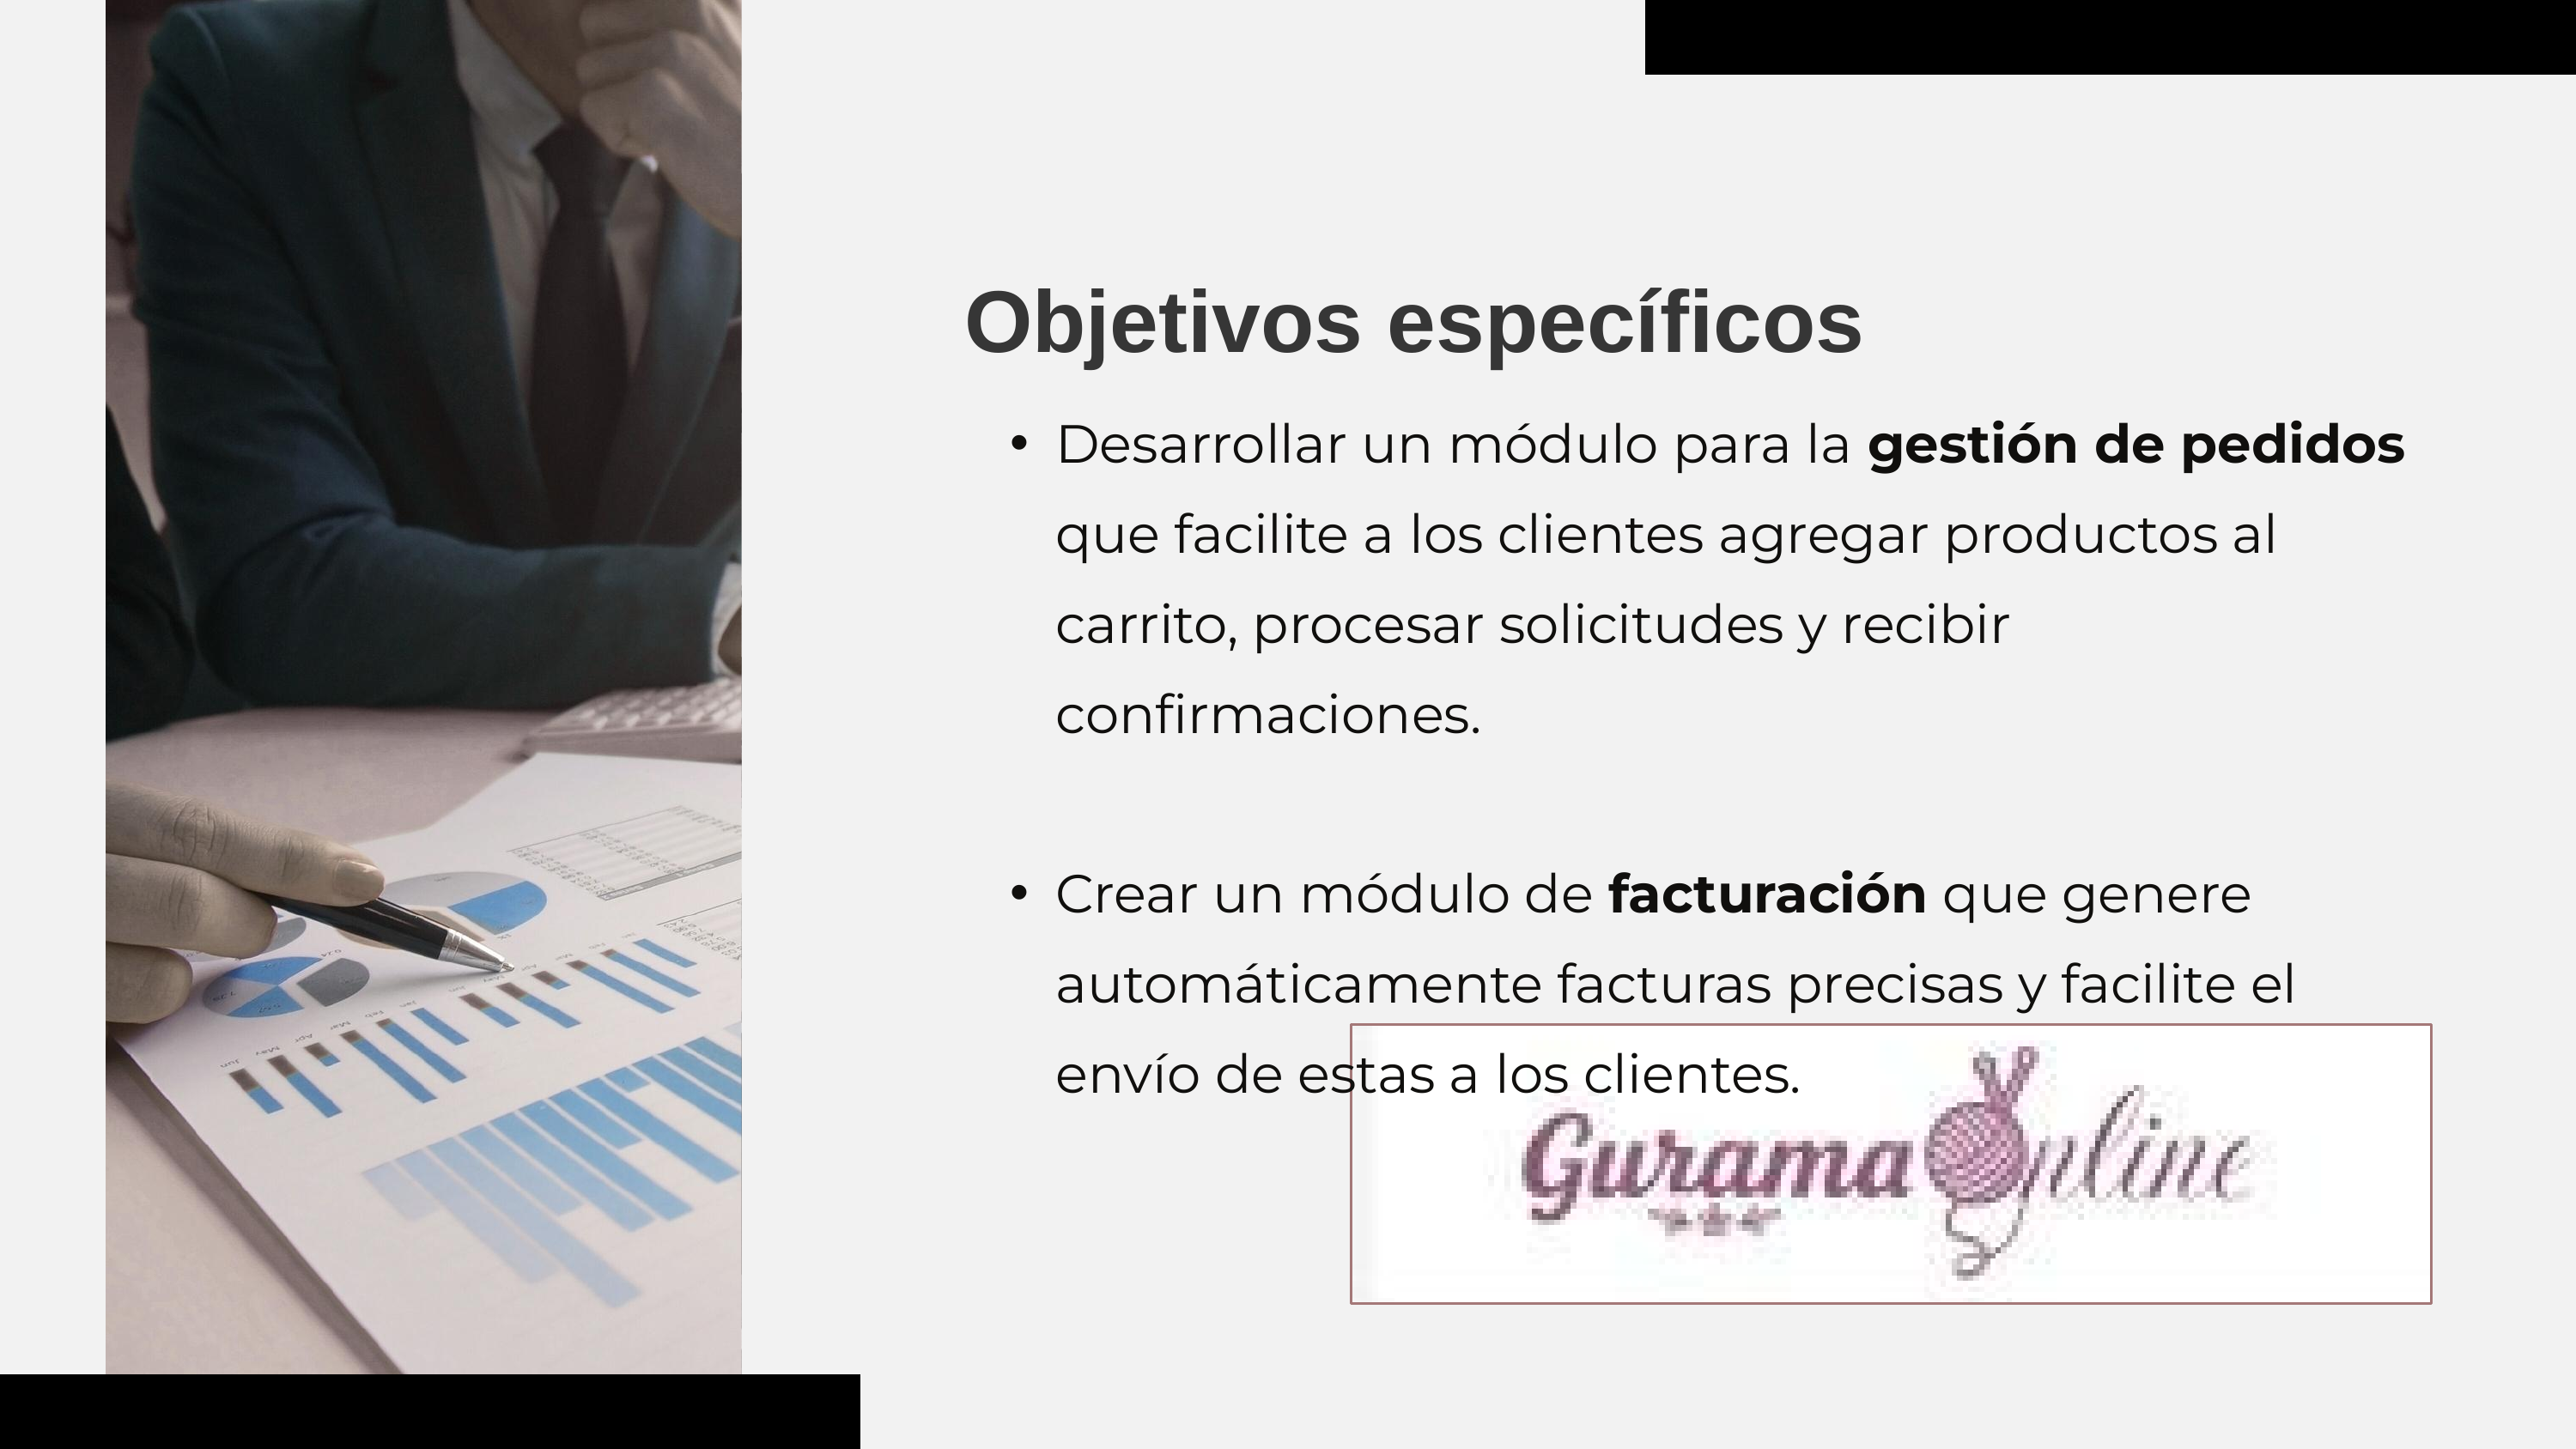

01
Objetivos específicos
Desarrollar un módulo para la gestión de pedidos que facilite a los clientes agregar productos al carrito, procesar solicitudes y recibir confirmaciones.

Crear un módulo de facturación que genere automáticamente facturas precisas y facilite el envío de estas a los clientes.

01